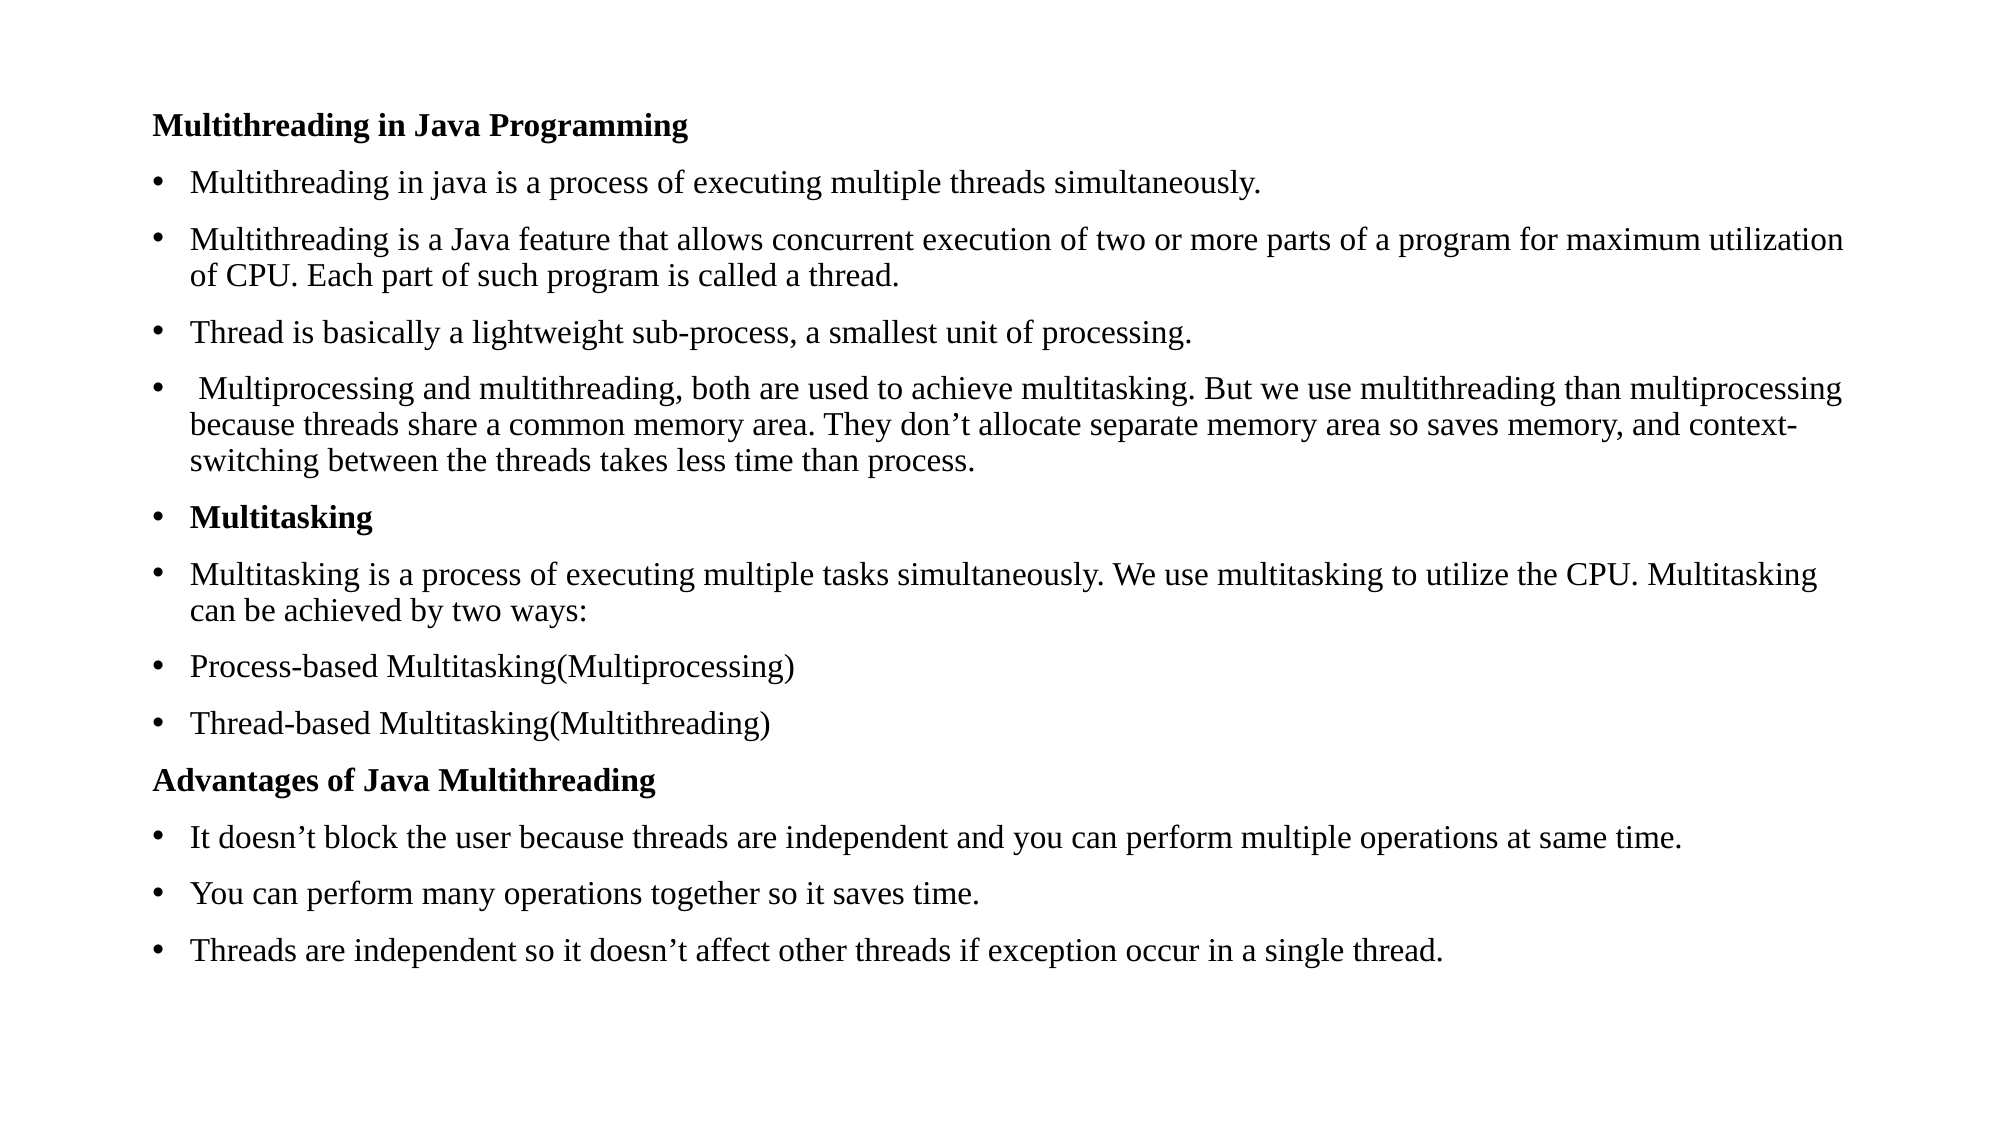

Multithreading in Java Programming
Multithreading in java is a process of executing multiple threads simultaneously.
Multithreading is a Java feature that allows concurrent execution of two or more parts of a program for maximum utilization of CPU. Each part of such program is called a thread.
Thread is basically a lightweight sub-process, a smallest unit of processing.
 Multiprocessing and multithreading, both are used to achieve multitasking. But we use multithreading than multiprocessing because threads share a common memory area. They don’t allocate separate memory area so saves memory, and context-switching between the threads takes less time than process.
Multitasking
Multitasking is a process of executing multiple tasks simultaneously. We use multitasking to utilize the CPU. Multitasking can be achieved by two ways:
Process-based Multitasking(Multiprocessing)
Thread-based Multitasking(Multithreading)
Advantages of Java Multithreading
It doesn’t block the user because threads are independent and you can perform multiple operations at same time.
You can perform many operations together so it saves time.
Threads are independent so it doesn’t affect other threads if exception occur in a single thread.